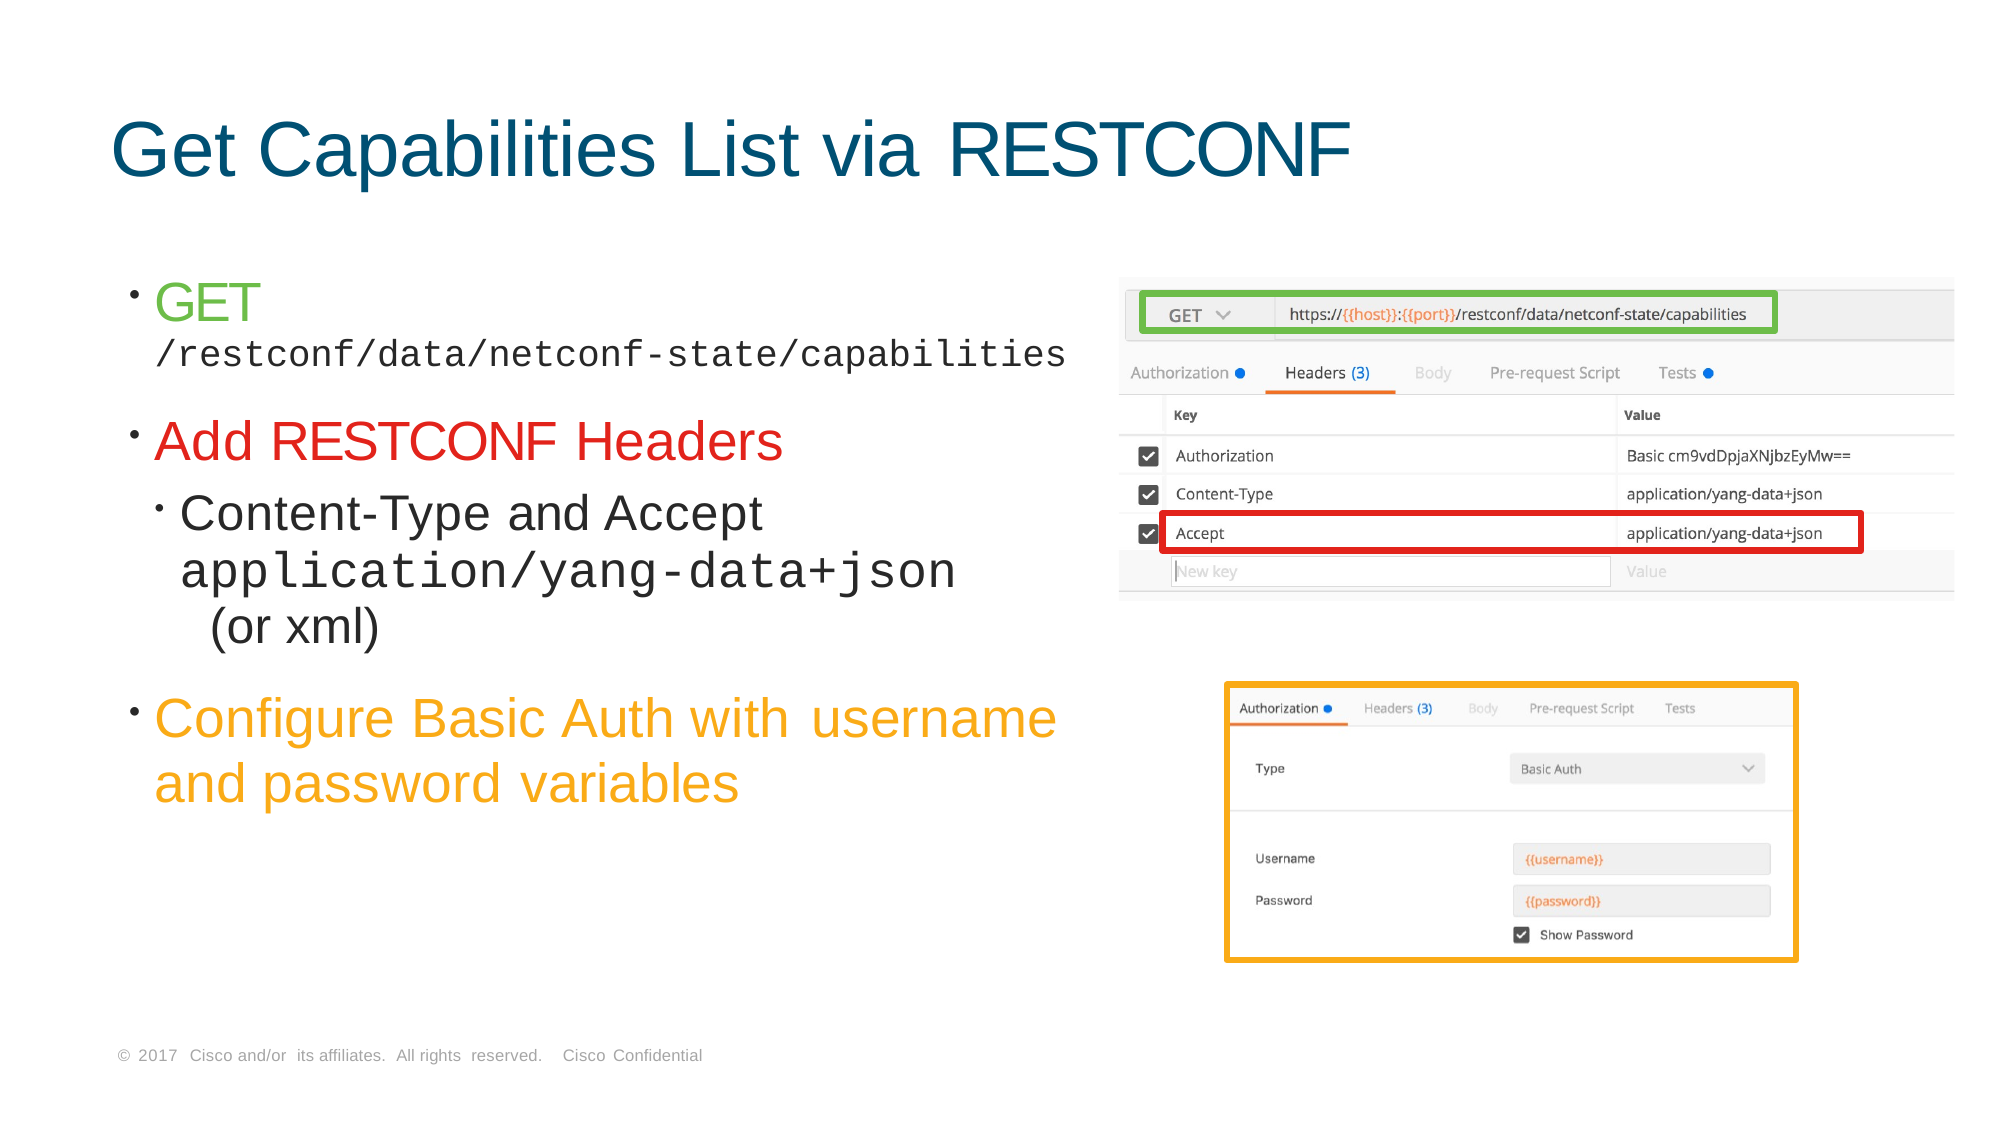

# Get Capabilities List via RESTCONF
GET
/restconf/data/netconf-state/capabilities
Add RESTCONF Headers
Content-Type and Accept  application/yang-data+json  (or xml)
Configure Basic Auth with username
and password variables

© 2017  Cisco and/or  its affiliates.  All rights  reserved.    Cisco Confidential